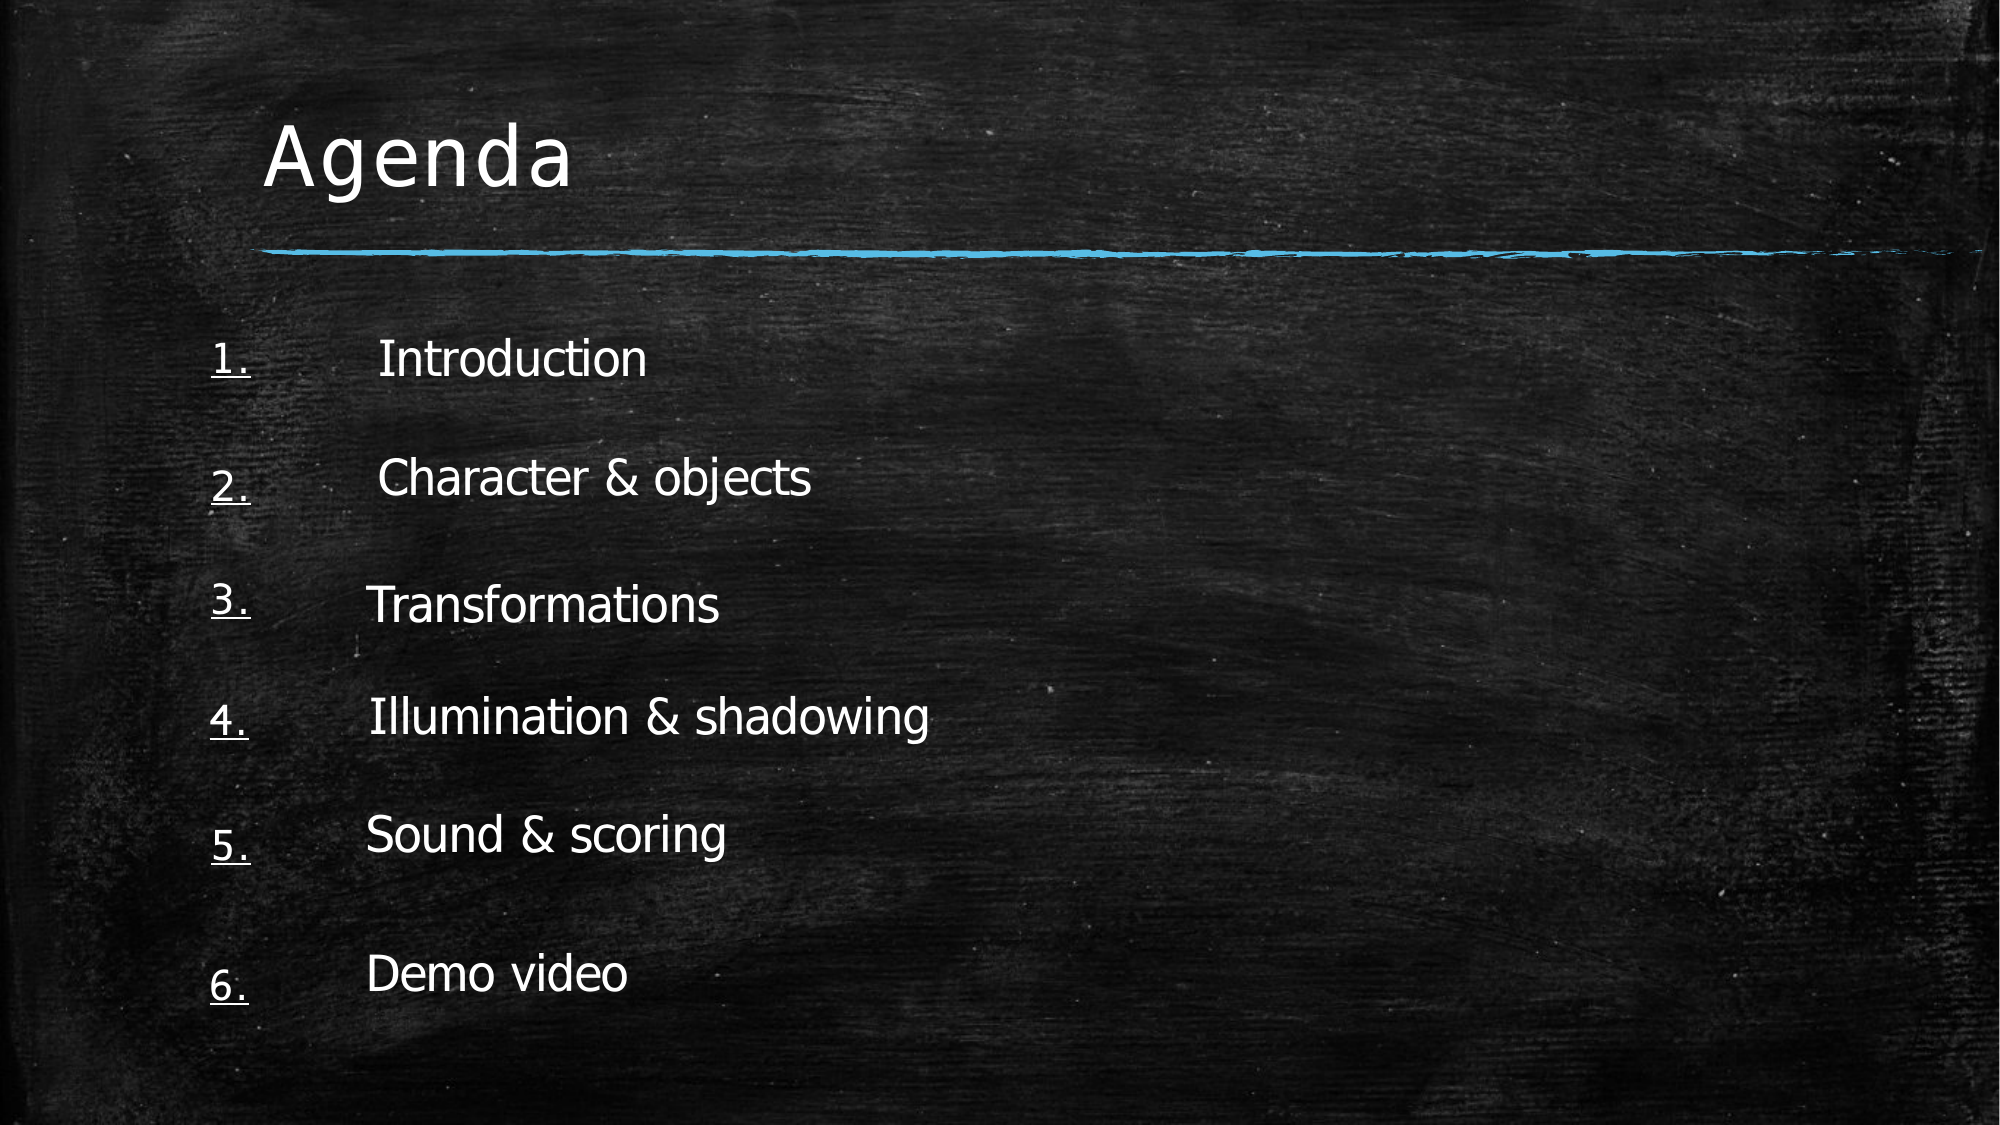

# Agenda
Introduction
1.
Character & objects
2.
3.
Transformations
Illumination & shadowing
4.
Sound & scoring
5.
Demo video
6.